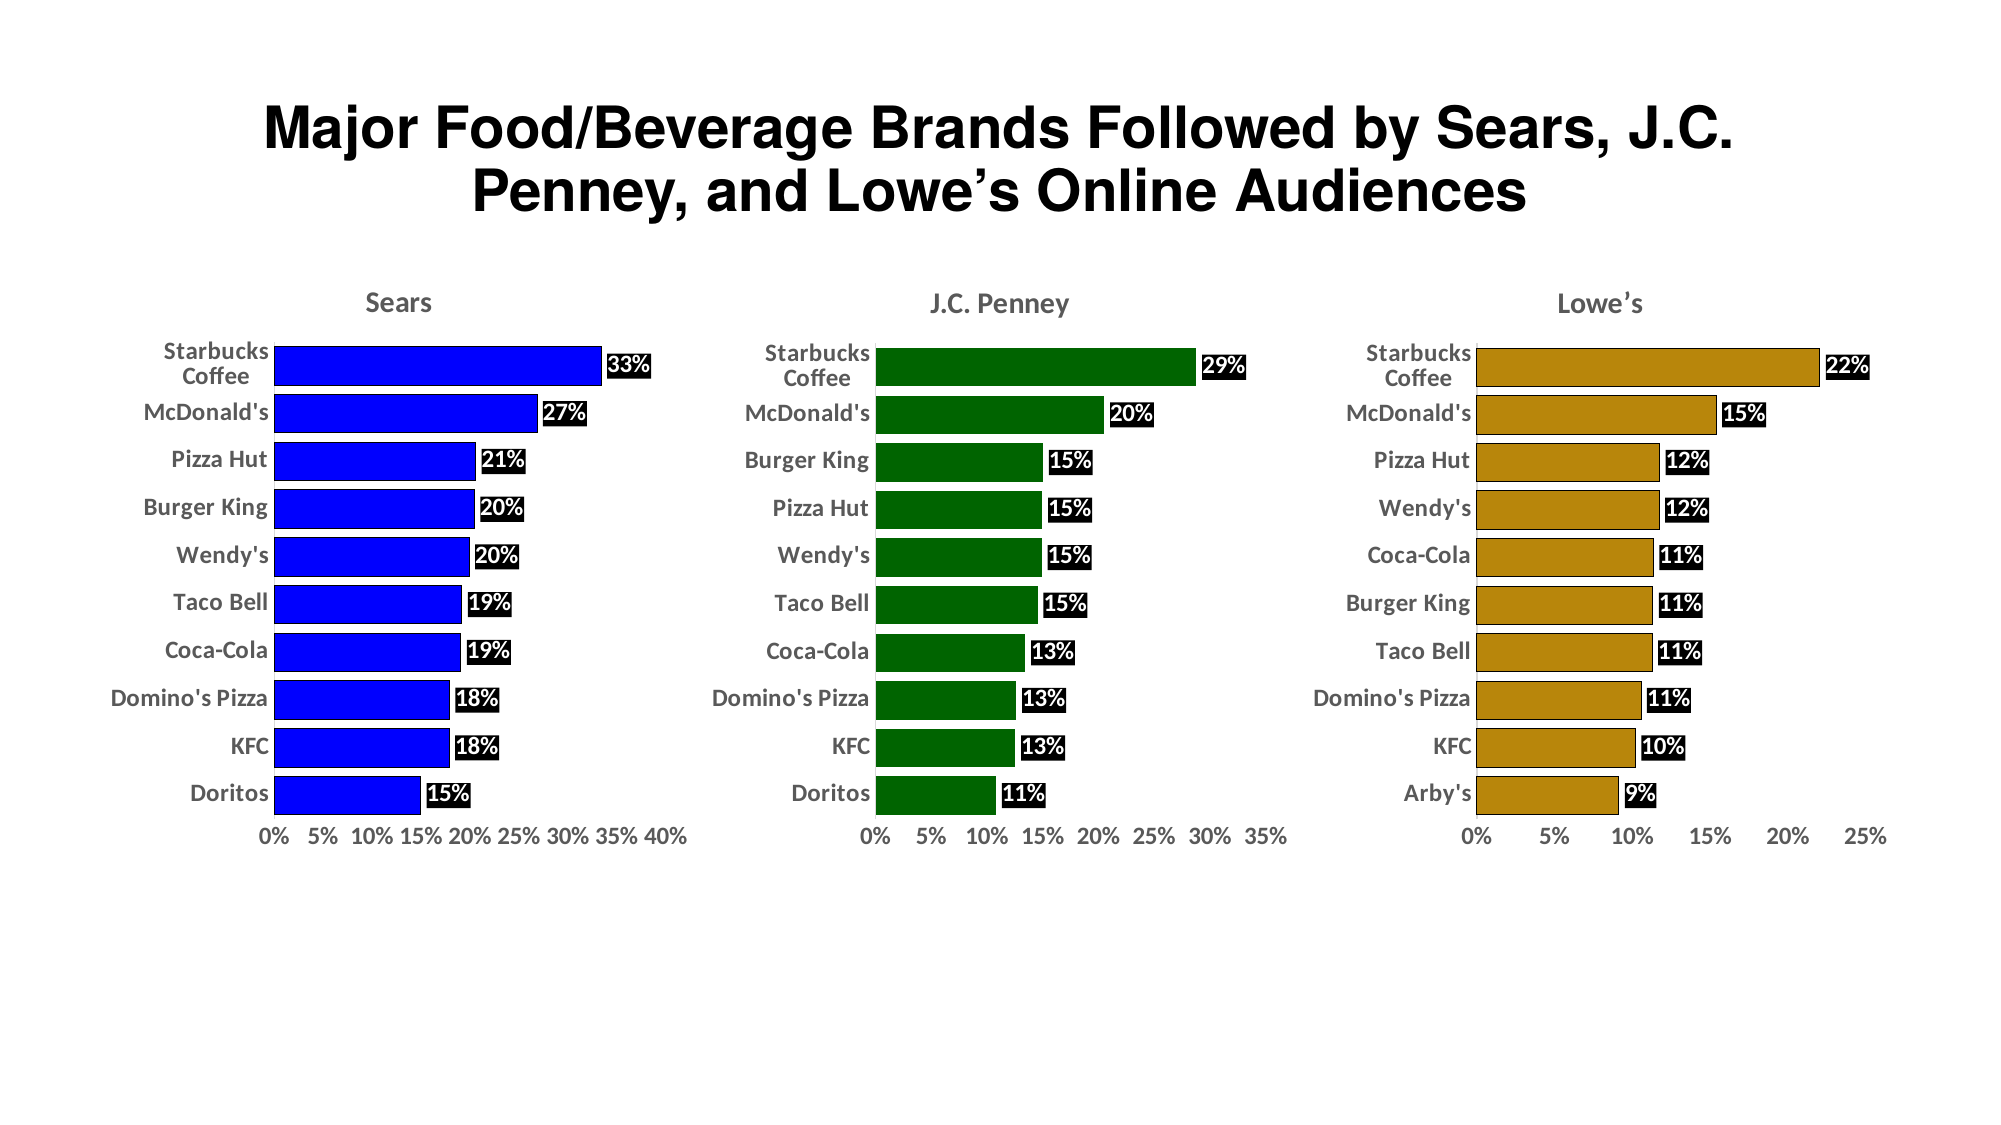

# Major Food/Beverage Brands Followed by Sears, J.C. Penney, and Lowe’s Online Audiences

### Chart: Sears

| Category | numbers |
|---|---|
| Doritos | 0.1496 |
| KFC | 0.1786 |
| Domino's Pizza | 0.179 |
| Coca-Cola | 0.1906 |
| Taco Bell | 0.1916 |
| Wendy's | 0.1991 |
| Burger King | 0.2043 |
| Pizza Hut | 0.2057 |
| McDonald's | 0.2683 |
| Starbucks Coffee | 0.3339 |

### Chart: J.C. Penney

| Category | numbers |
|---|---|
| Doritos | 0.1079 |
| KFC | 0.1252 |
| Domino's Pizza | 0.1261 |
| Coca-Cola | 0.1341 |
| Taco Bell | 0.1452 |
| Wendy's | 0.149 |
| Pizza Hut | 0.1495 |
| Burger King | 0.15 |
| McDonald's | 0.2049 |
| Starbucks Coffee | 0.2876 |

### Chart: Lowe’s

| Category | numbers |
|---|---|
| Arby's | 0.0913 |
| KFC | 0.1019 |
| Domino's Pizza | 0.1055 |
| Taco Bell | 0.1127 |
| Burger King | 0.1131 |
| Coca-Cola | 0.1134 |
| Wendy's | 0.1172 |
| Pizza Hut | 0.1174 |
| McDonald's | 0.1538 |
| Starbucks Coffee | 0.2204 |